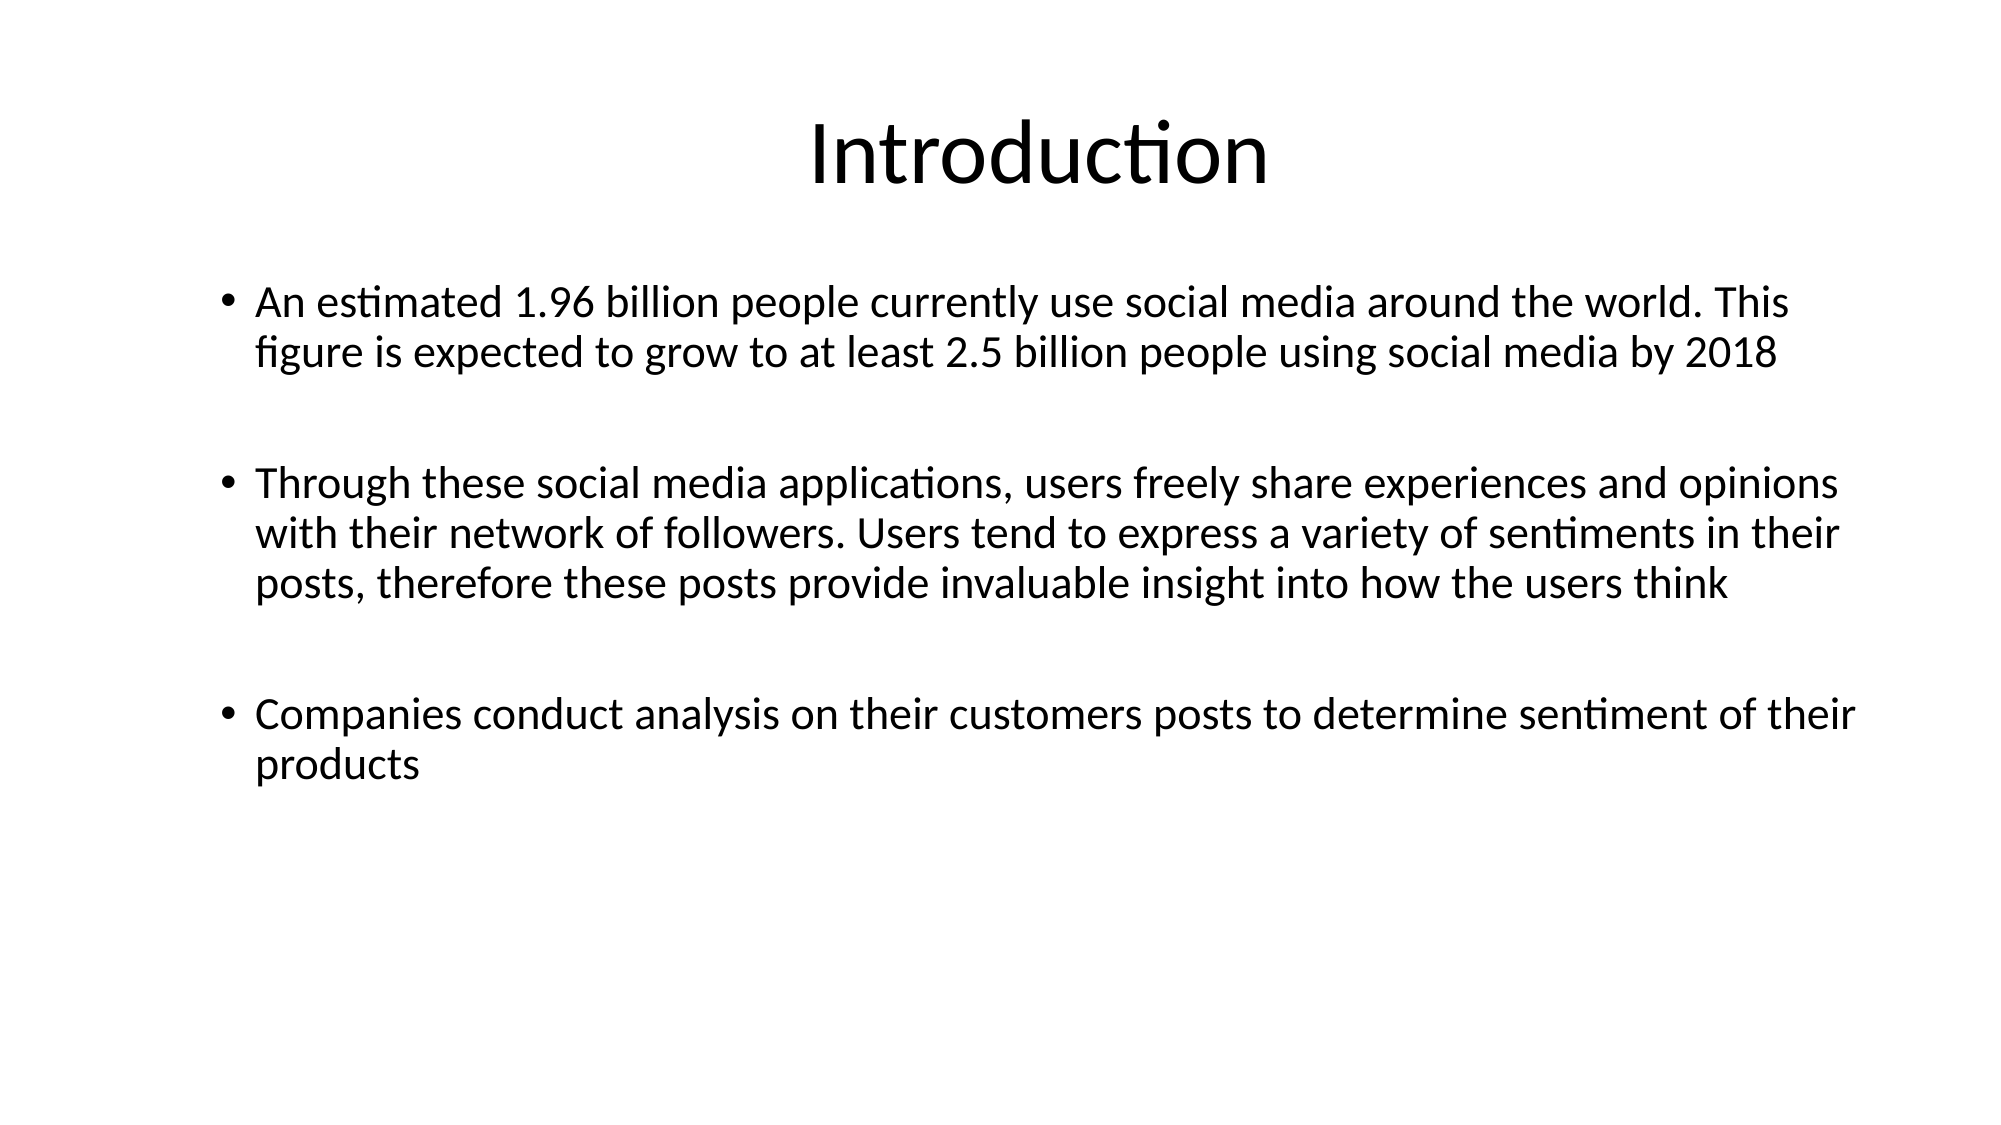

# Introduction
An estimated 1.96 billion people currently use social media around the world. This figure is expected to grow to at least 2.5 billion people using social media by 2018

Through these social media applications, users freely share experiences and opinions with their network of followers. Users tend to express a variety of sentiments in their posts, therefore these posts provide invaluable insight into how the users think

Companies conduct analysis on their customers posts to determine sentiment of their products